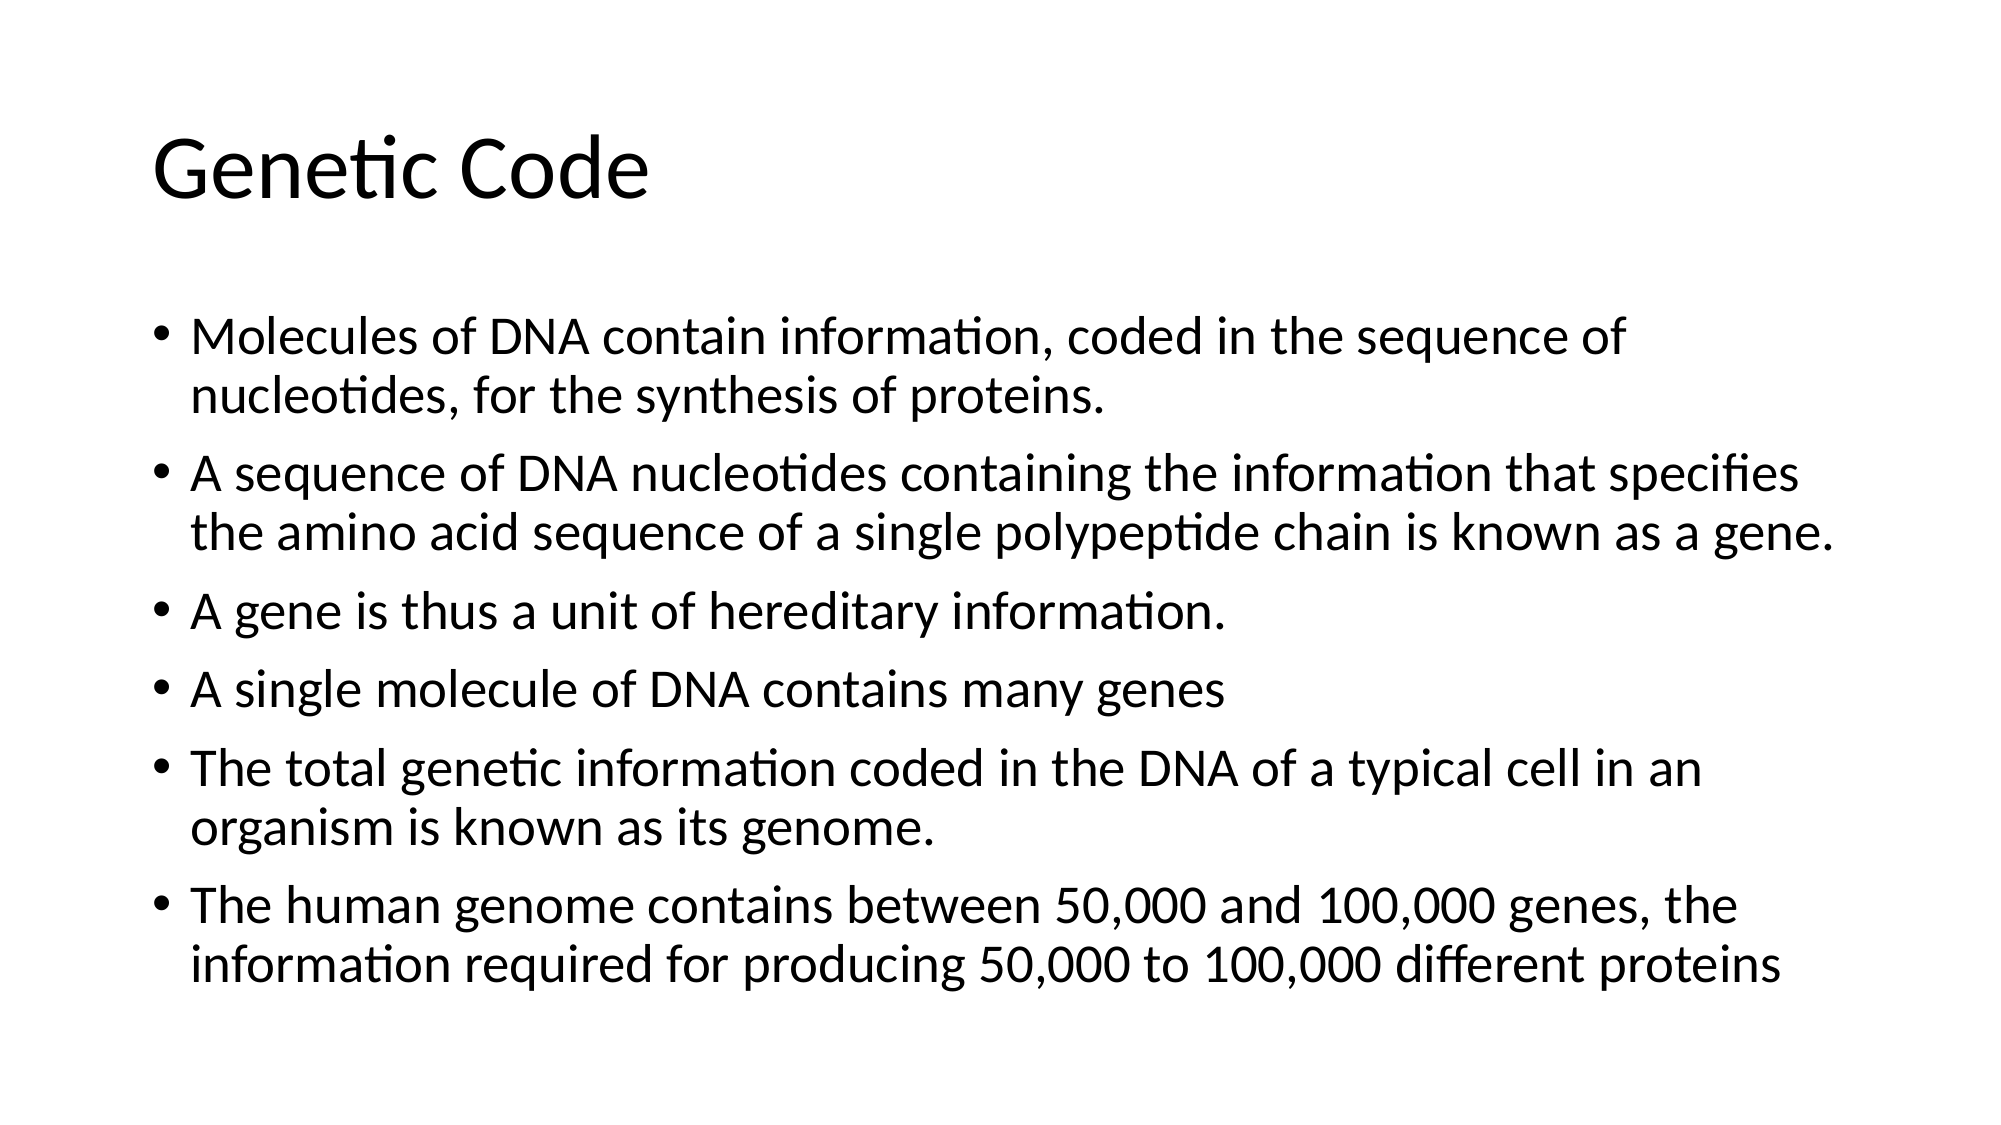

# Genetic Code
Molecules of DNA contain information, coded in the sequence of nucleotides, for the synthesis of proteins.
A sequence of DNA nucleotides containing the information that specifies the amino acid sequence of a single polypeptide chain is known as a gene.
A gene is thus a unit of hereditary information.
A single molecule of DNA contains many genes
The total genetic information coded in the DNA of a typical cell in an organism is known as its genome.
The human genome contains between 50,000 and 100,000 genes, the information required for producing 50,000 to 100,000 different proteins